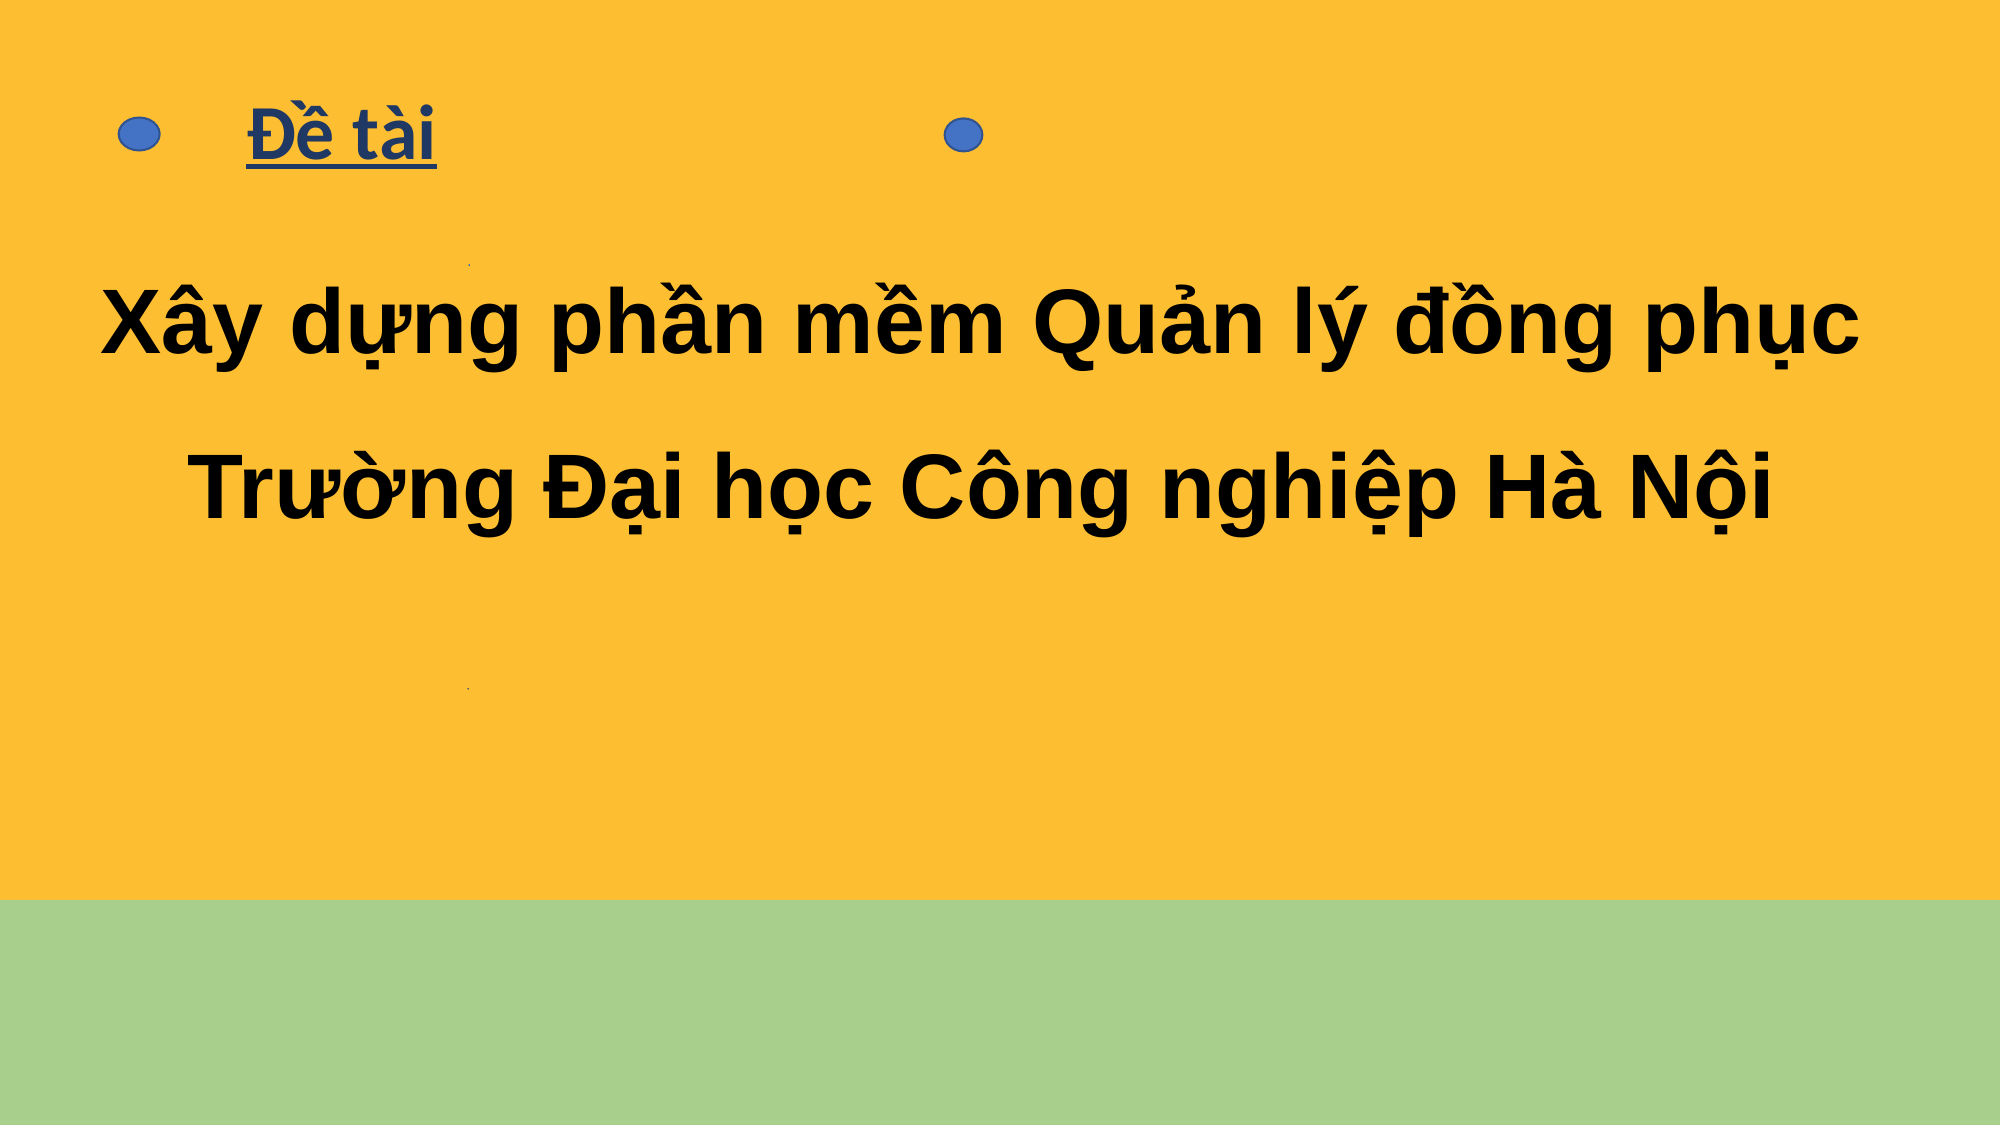

Đề tài

Xây dựng phần mềm Quản lý đồng phục
Trường Đại học Công nghiệp Hà Nội

Nội dung